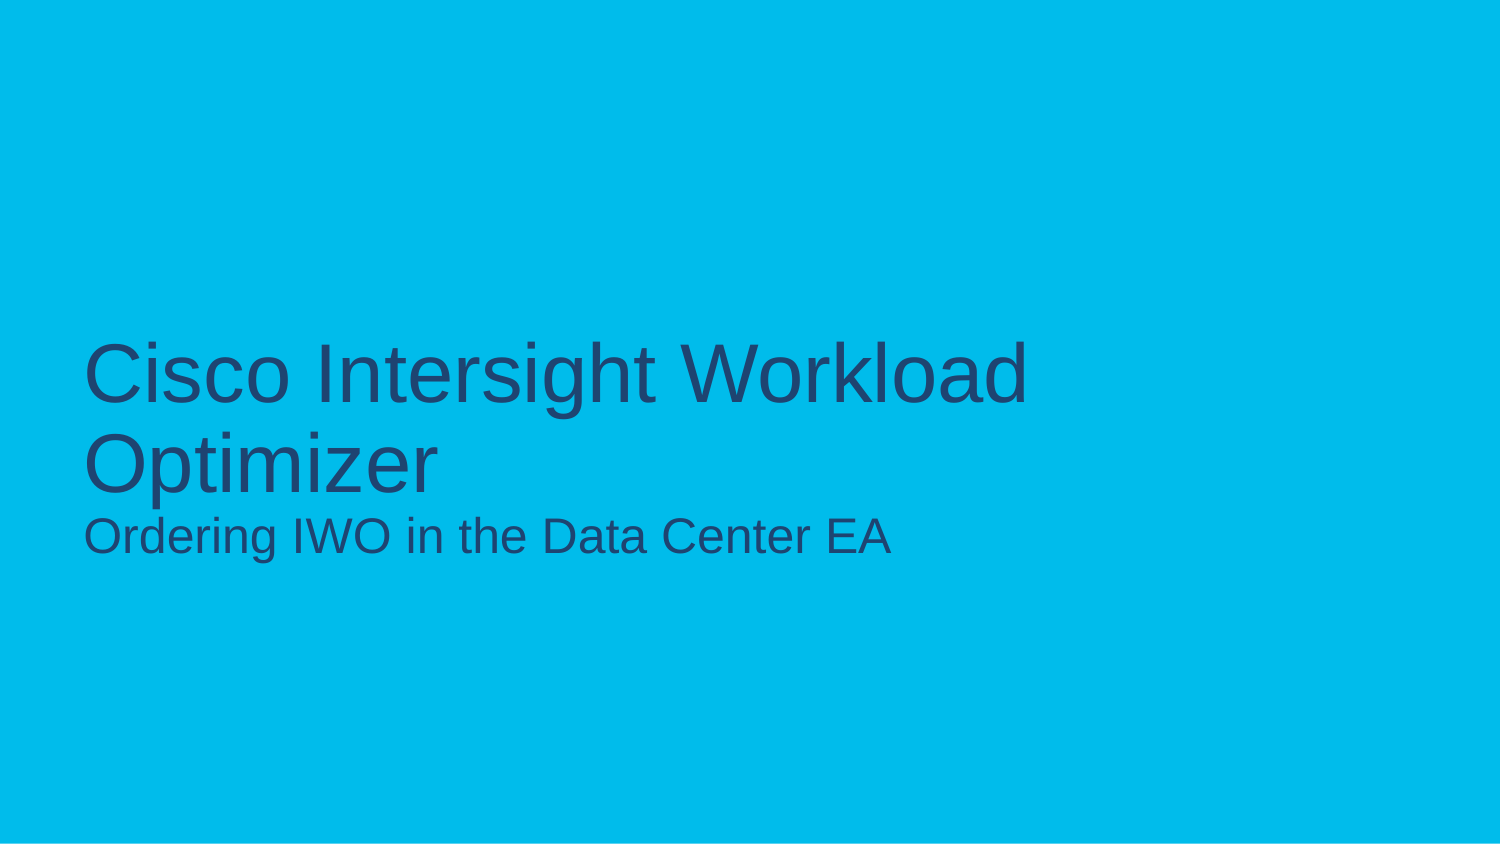

# Cisco Intersight Workload Optimizer Ordering IWO in the Data Center EA